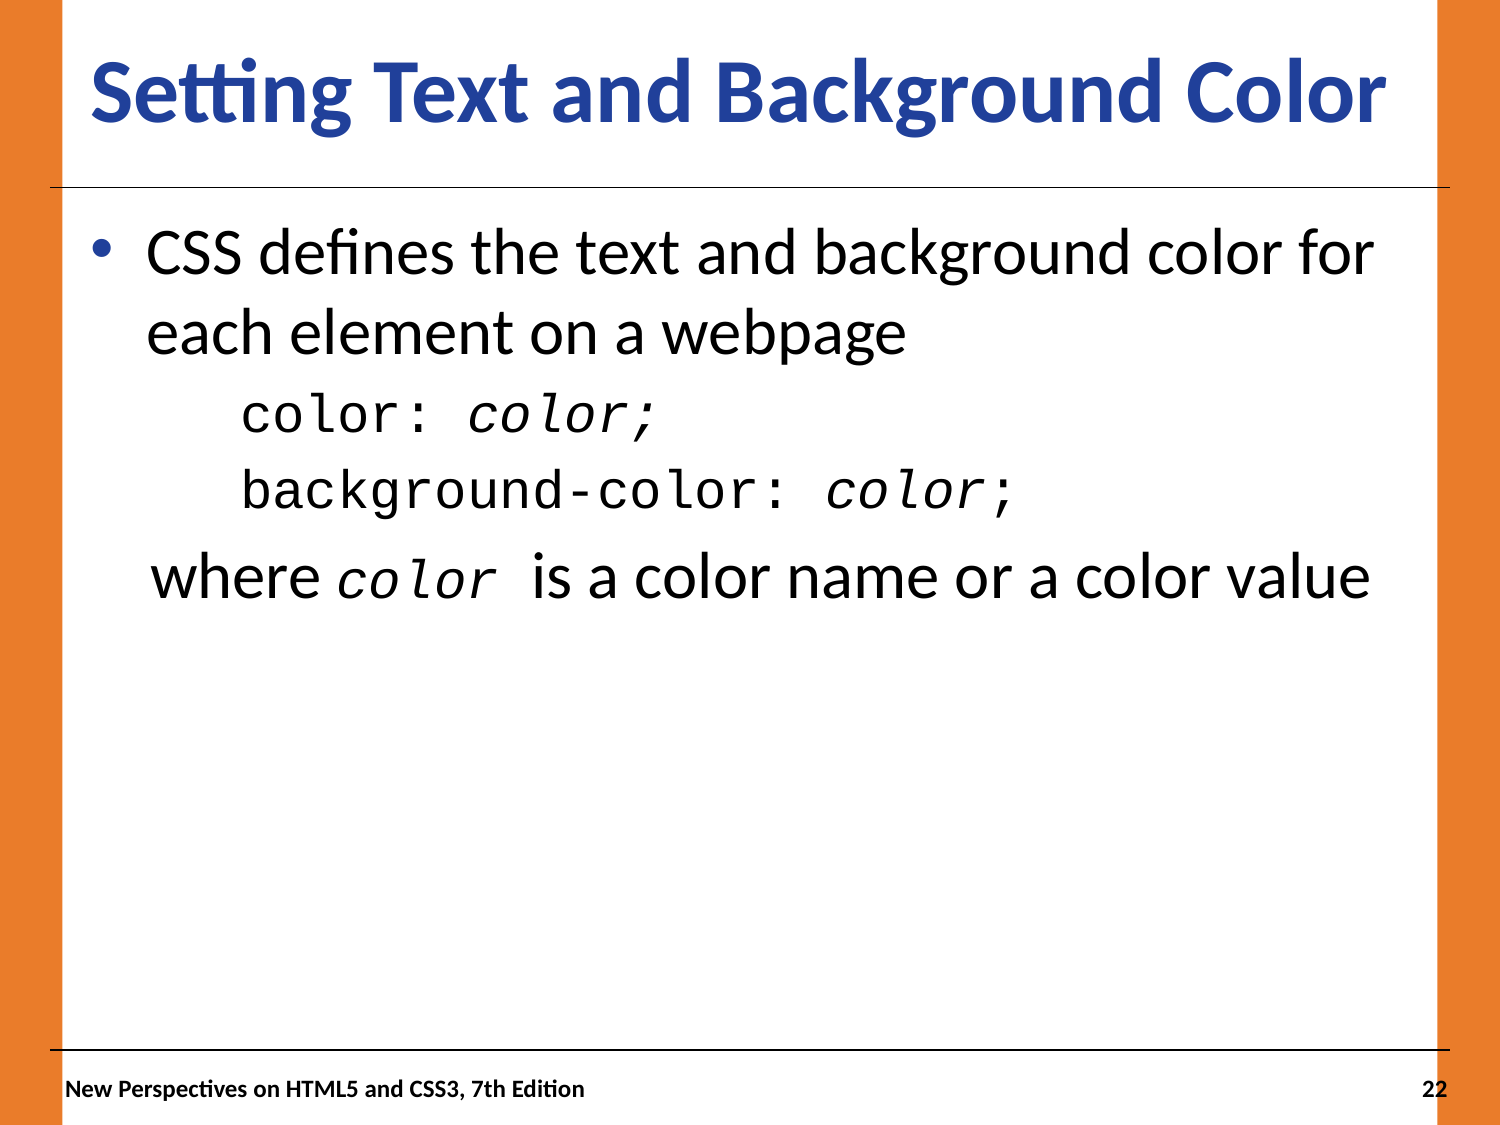

# Setting Text and Background Color
CSS defines the text and background color for each element on a webpage
color: color;
	background-color: color;
    where color is a color name or a color value
New Perspectives on HTML5 and CSS3, 7th Edition
22